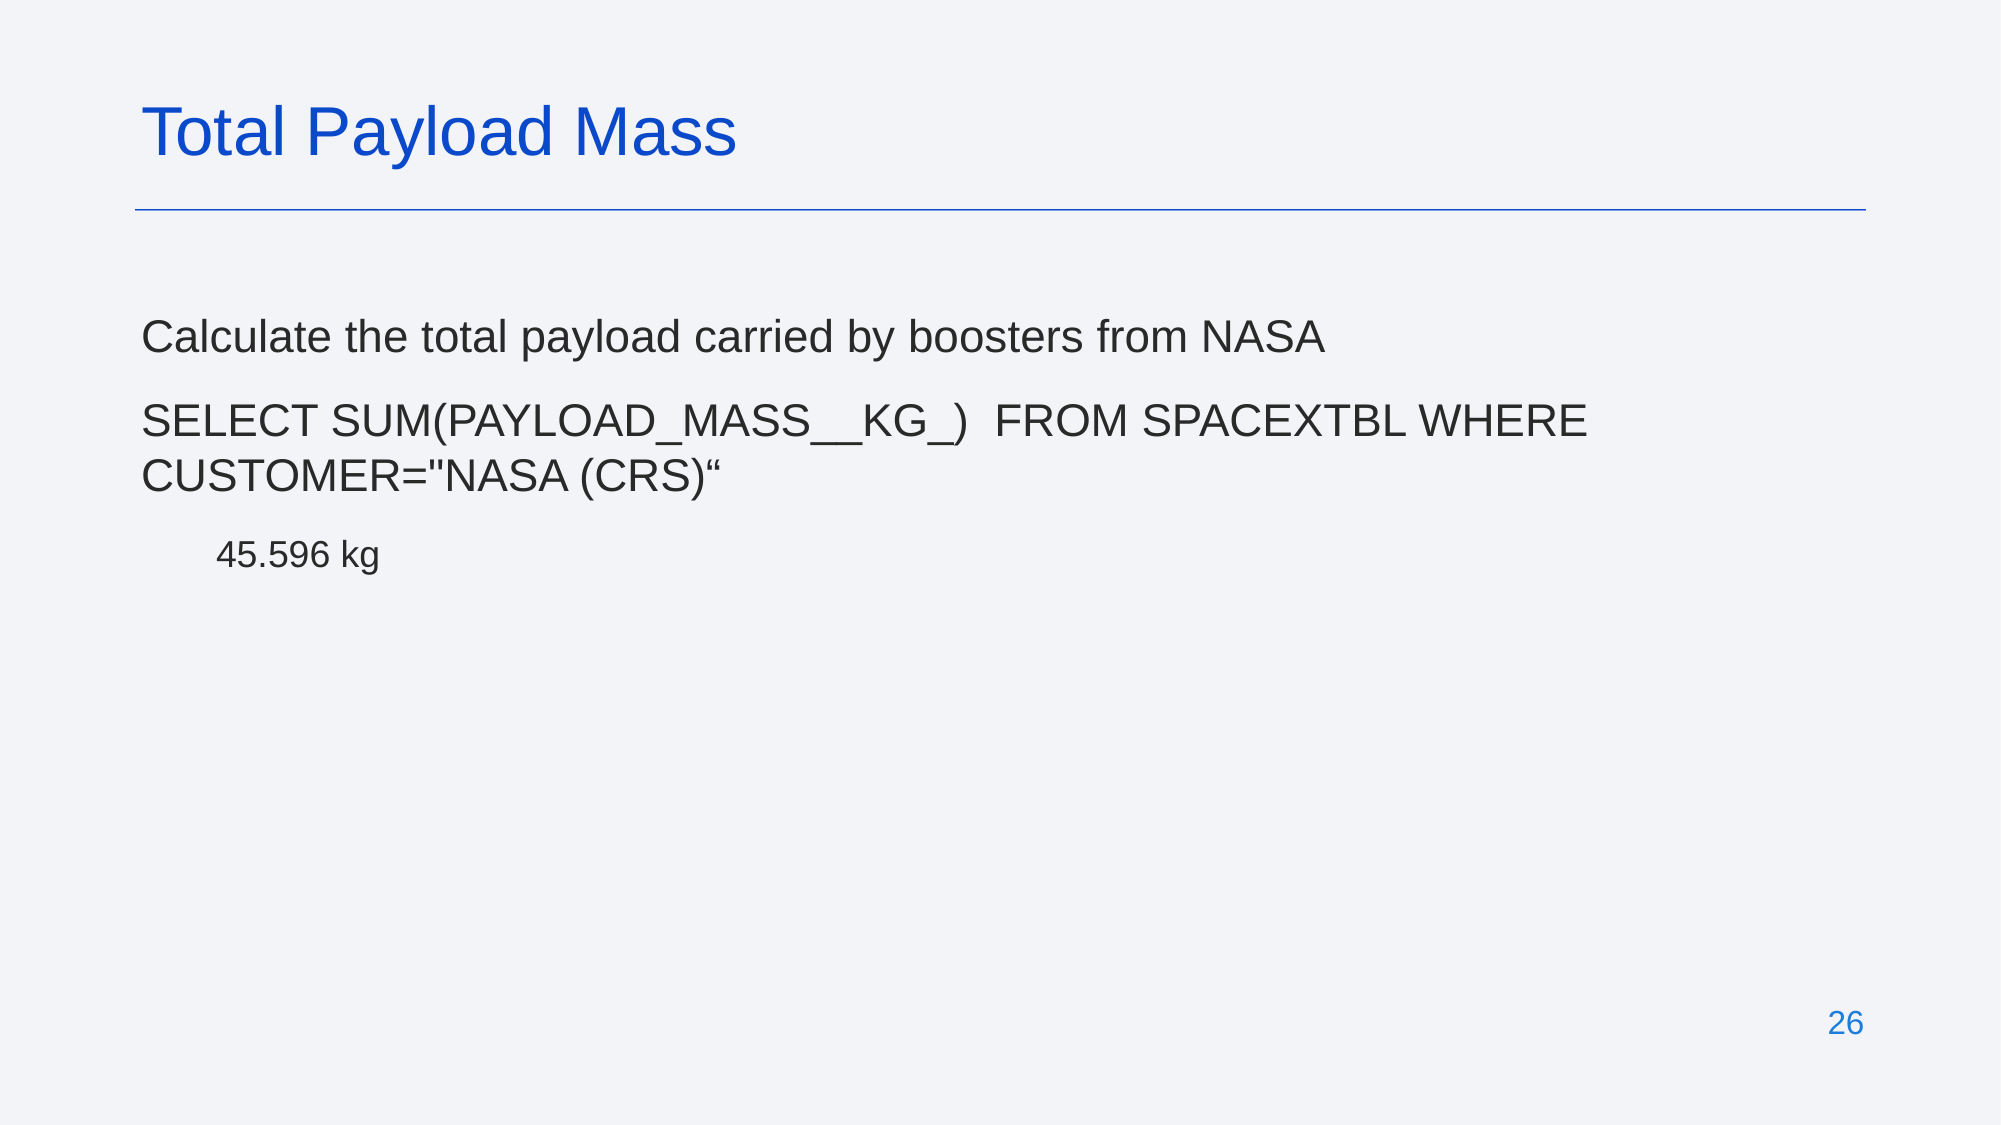

Total Payload Mass
Calculate the total payload carried by boosters from NASA
SELECT SUM(PAYLOAD_MASS__KG_)  FROM SPACEXTBL WHERE CUSTOMER="NASA (CRS)“
45.596 kg
26